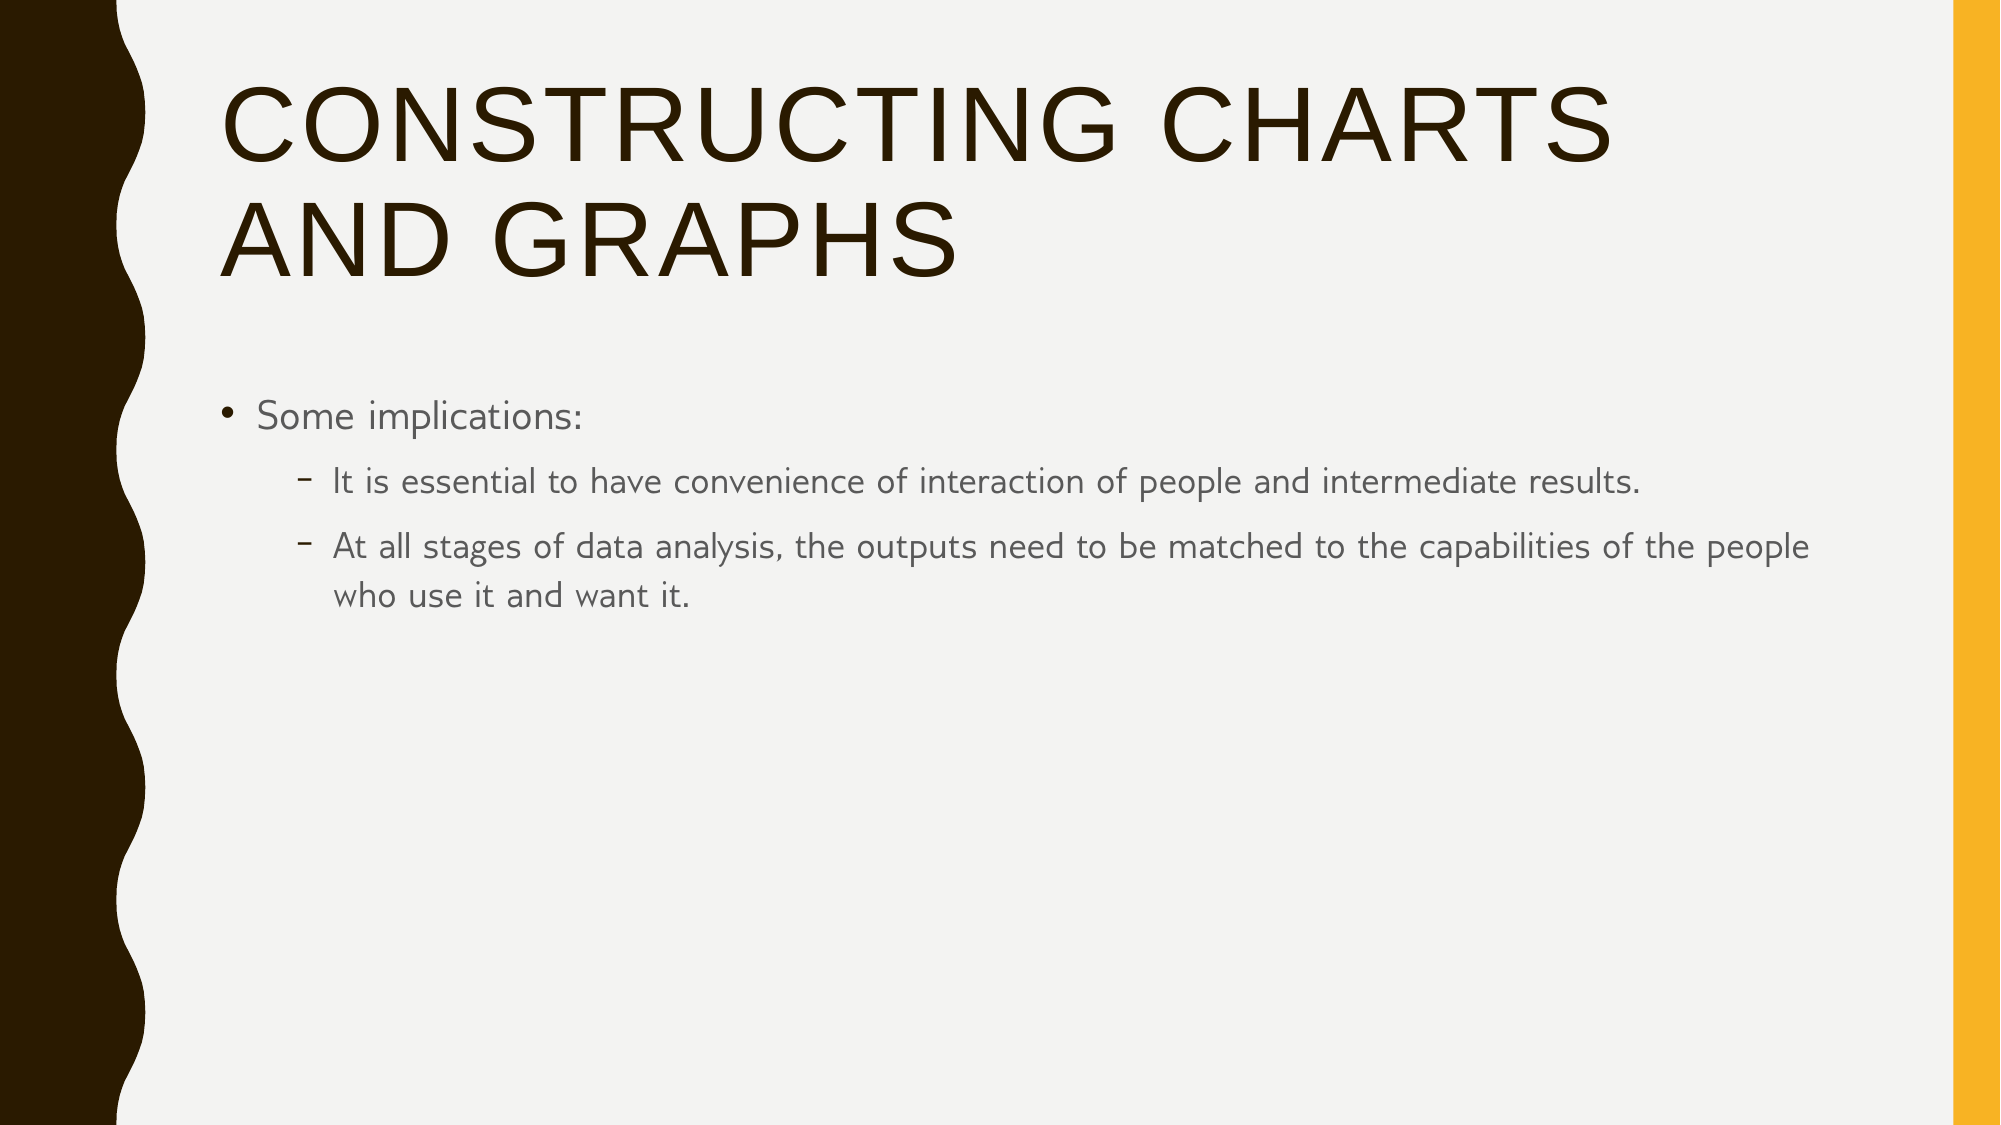

# Constructing Charts and graphs
Some implications:
It is essential to have convenience of interaction of people and intermediate results.
At all stages of data analysis, the outputs need to be matched to the capabilities of the people who use it and want it.